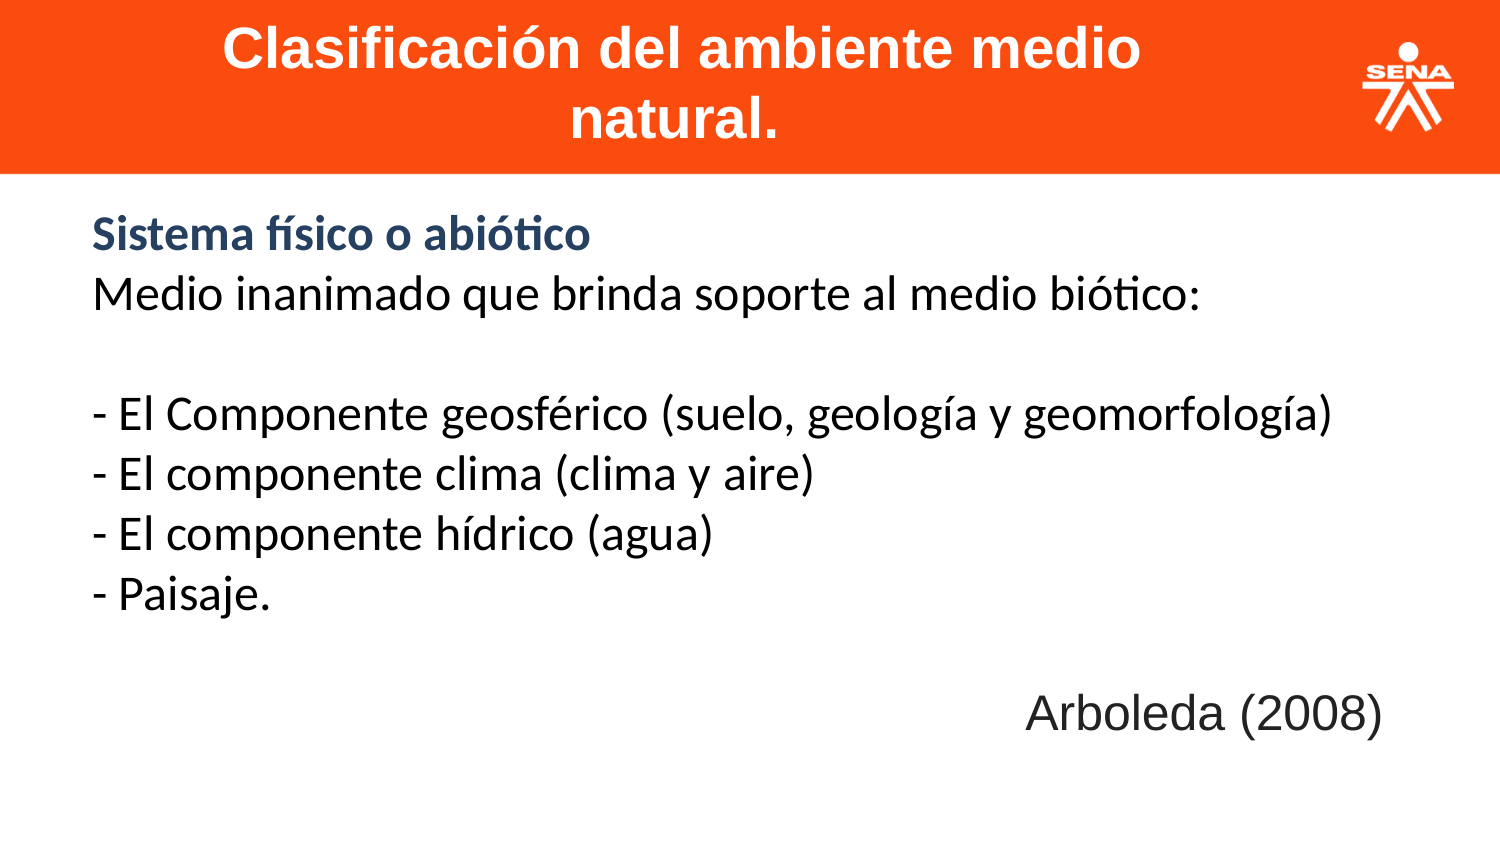

Clasificación del ambiente medio natural.
Sistema físico o abiótico
Medio inanimado que brinda soporte al medio biótico:

- El Componente geosférico (suelo, geología y geomorfología)
- El componente clima (clima y aire)
- El componente hídrico (agua)
- Paisaje.

Arboleda (2008)